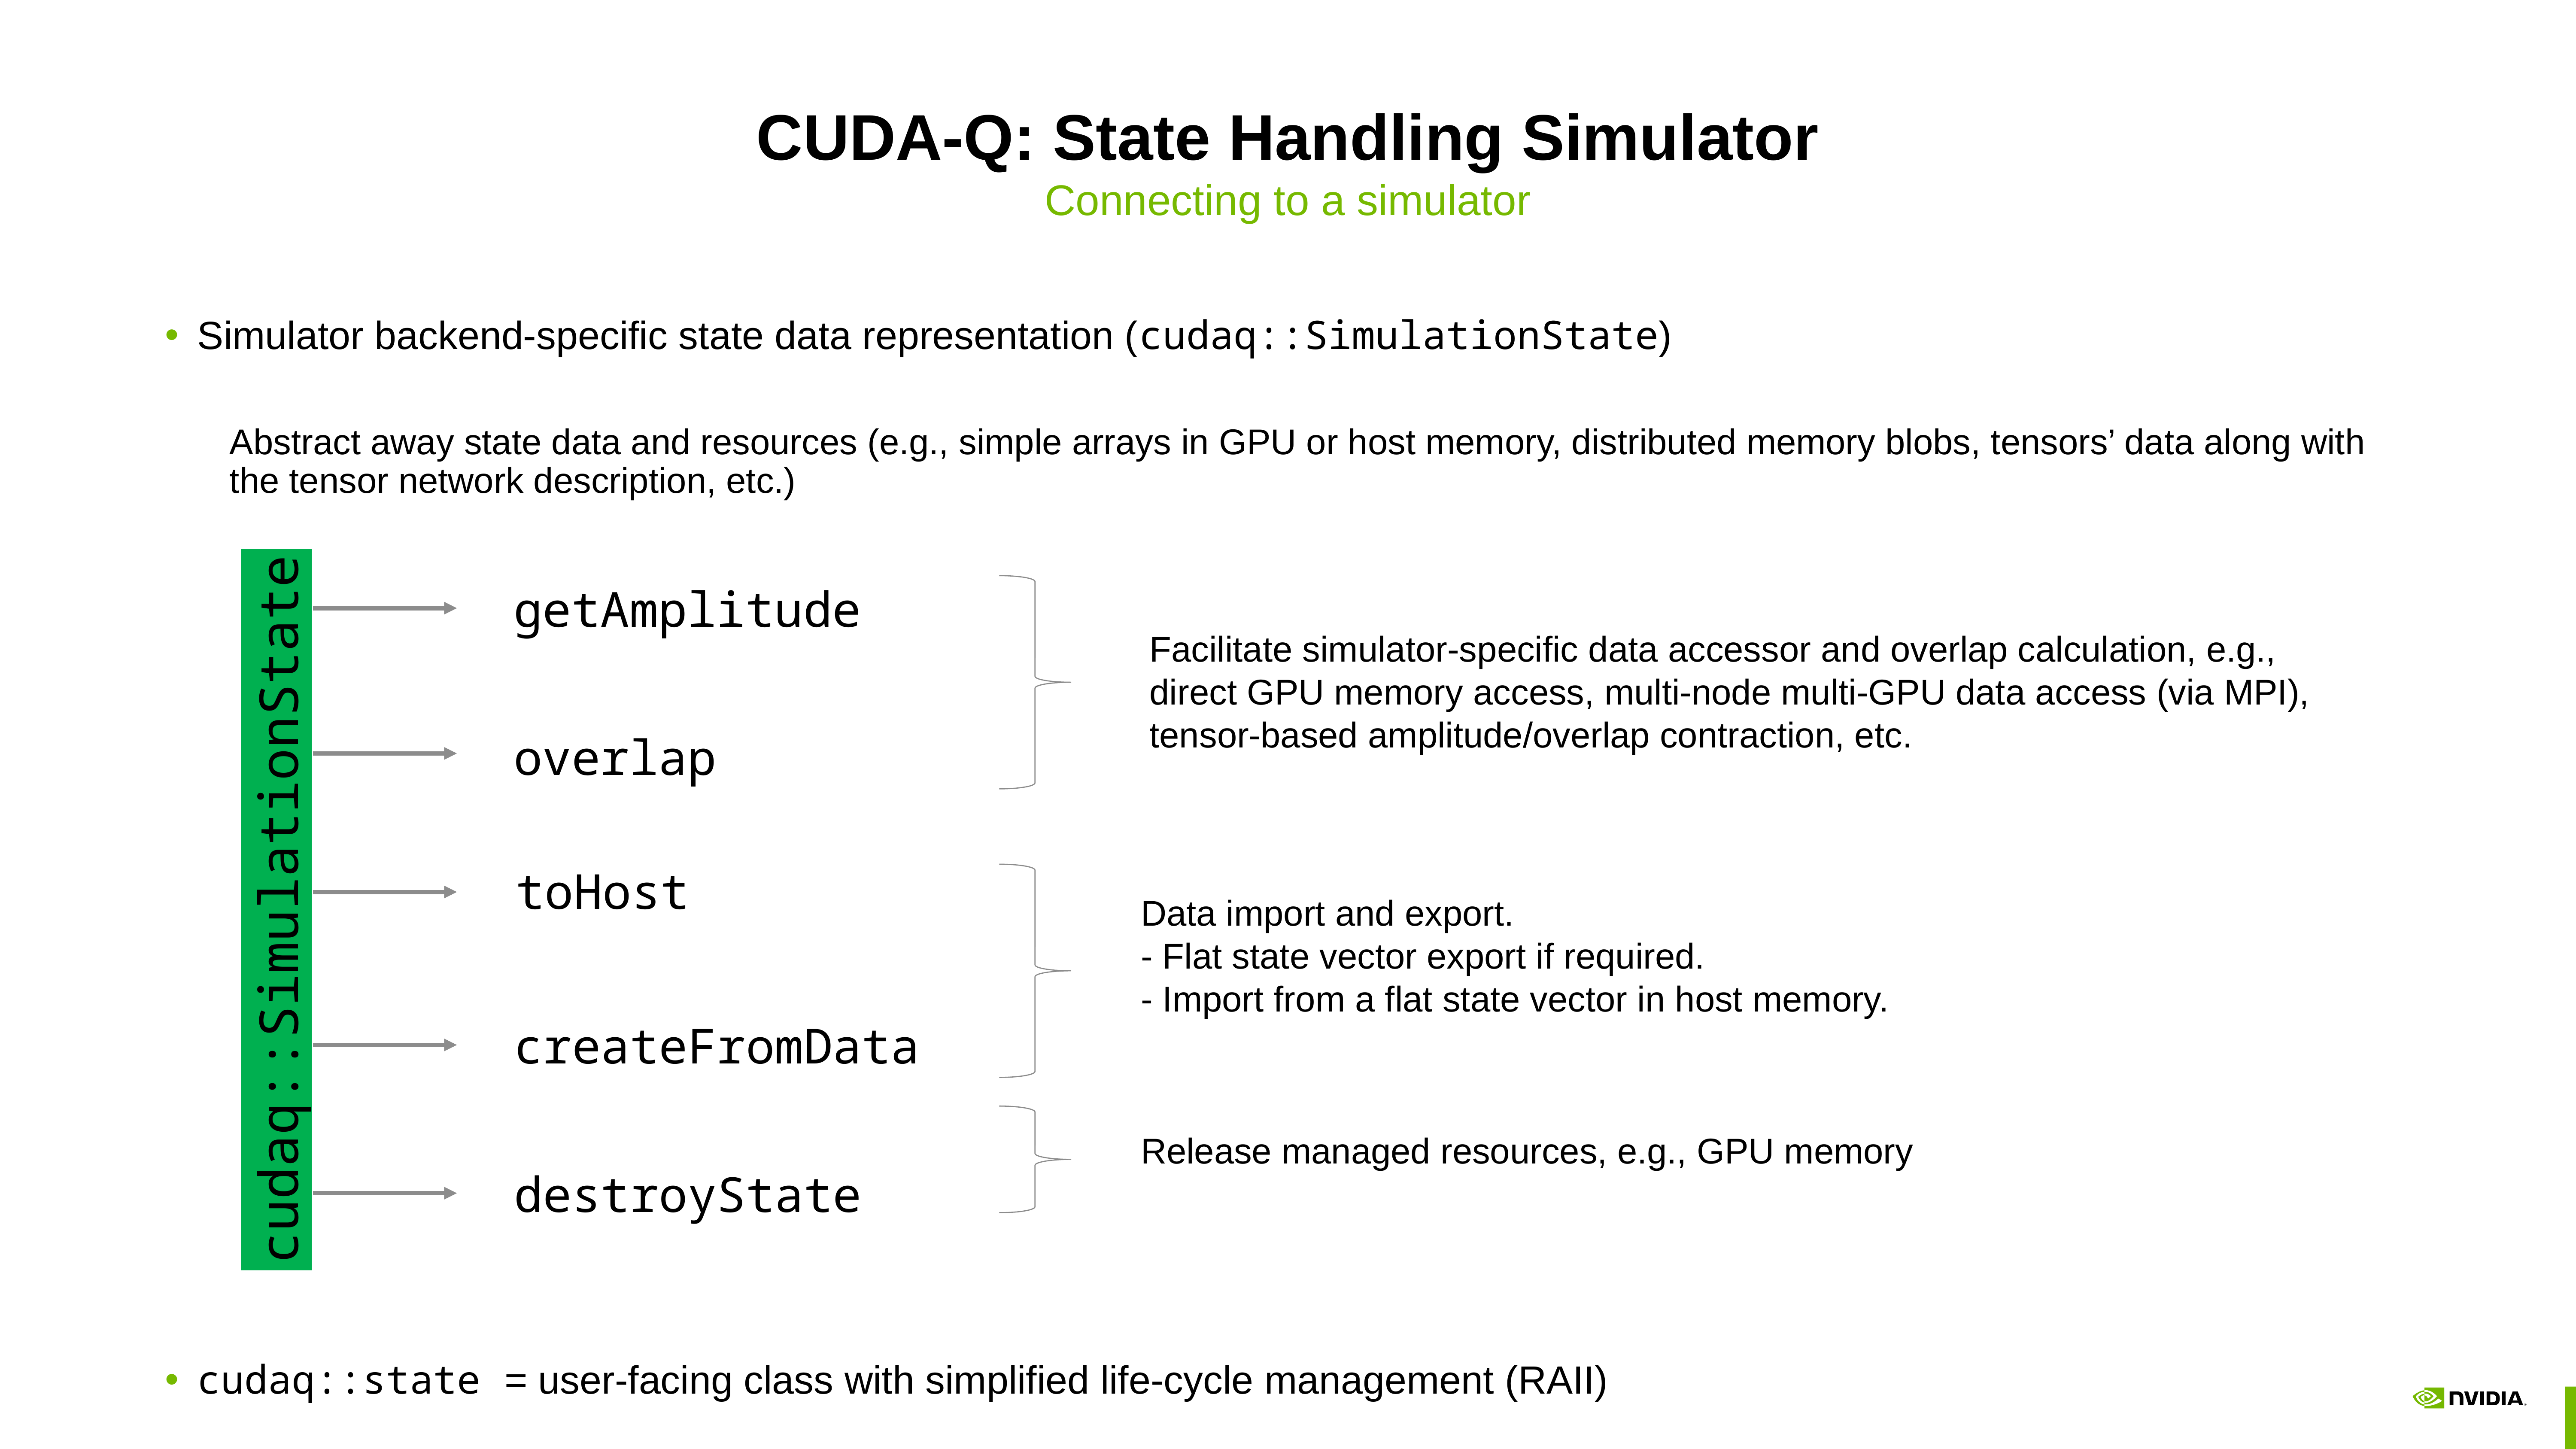

# CUDA-Q: State Handling Simulator
Connecting to a simulator
Simulator backend-specific state data representation (cudaq::SimulationState)

Abstract away state data and resources (e.g., simple arrays in GPU or host memory, distributed memory blobs, tensors’ data along with the tensor network description, etc.)

cudaq::state = user-facing class with simplified life-cycle management (RAII)

 getAmplitude

Facilitate simulator-specific data accessor and overlap calculation, e.g., direct GPU memory access, multi-node multi-GPU data access (via MPI), tensor-based amplitude/overlap contraction, etc.
 overlap
toHost

cudaq::SimulationState
Data import and export.
- Flat state vector export if required.
- Import from a flat state vector in host memory.
createFromData

Release managed resources, e.g., GPU memory
destroyState